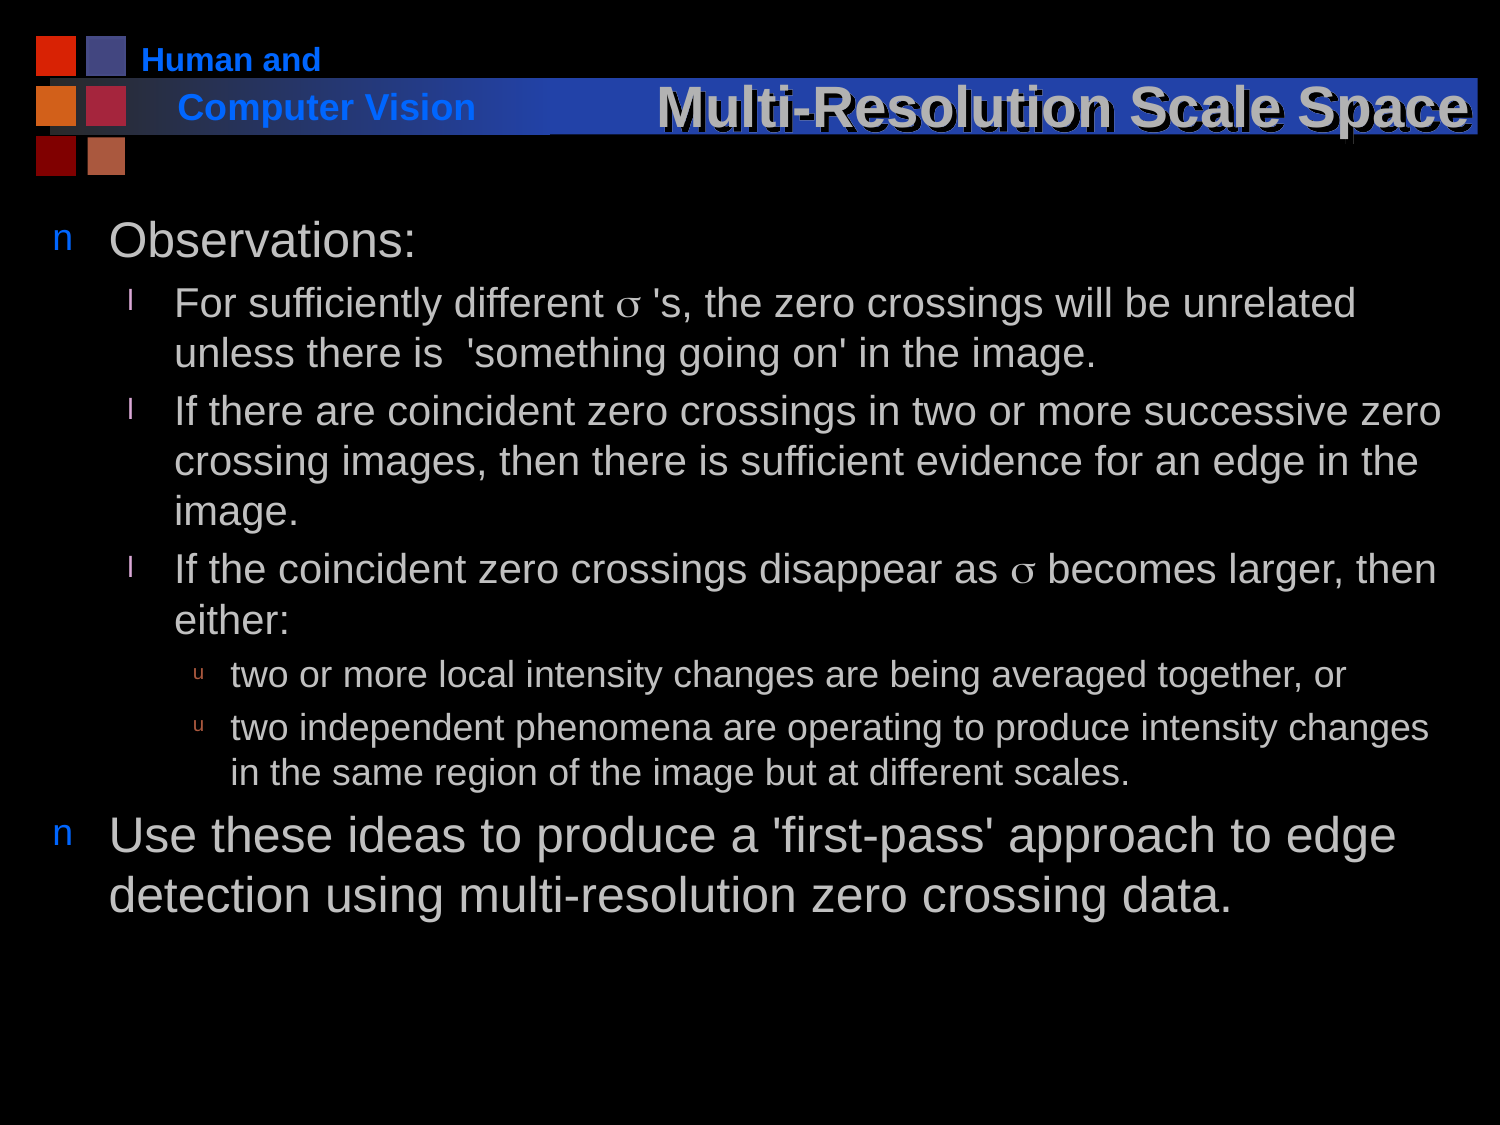

# Multi-Resolution Scale Space
Observations:
For sufficiently different σ 's, the zero crossings will be unrelated unless there is  'something going on' in the image.
If there are coincident zero crossings in two or more successive zero crossing images, then there is sufficient evidence for an edge in the image.
If the coincident zero crossings disappear as σ becomes larger, then either:
two or more local intensity changes are being averaged together, or
two independent phenomena are operating to produce intensity changes in the same region of the image but at different scales.
Use these ideas to produce a 'first-pass' approach to edge detection using multi-resolution zero crossing data.